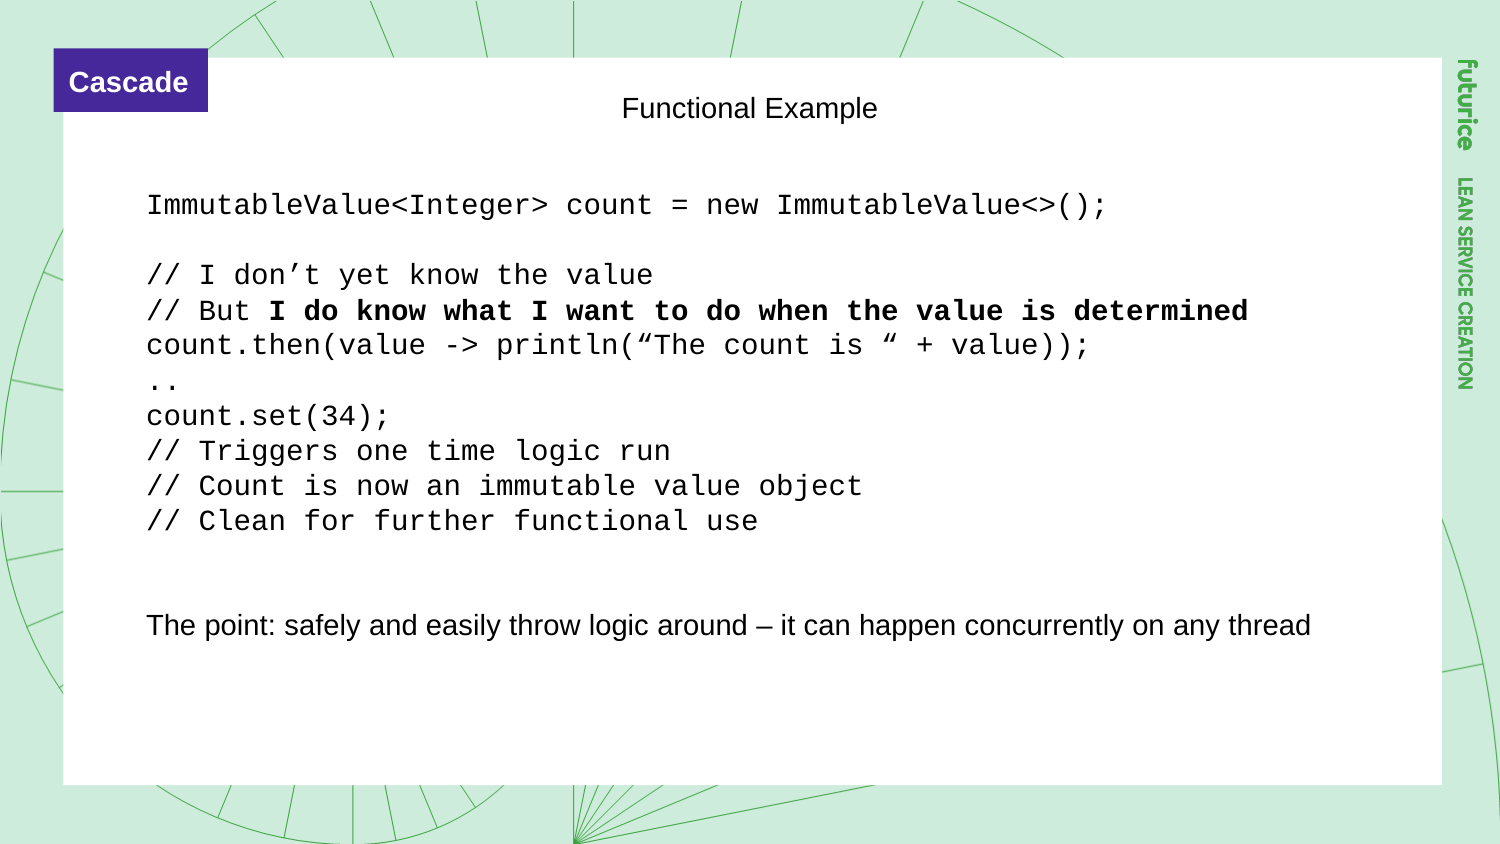

# Functional Example
Cascade
ImmutableValue<Integer> count = new ImmutableValue<>();

// I don’t yet know the value
// But I do know what I want to do when the value is determined
count.then(value -> println(“The count is “ + value));
..
count.set(34);
// Triggers one time logic run
// Count is now an immutable value object
// Clean for further functional use

The point: safely and easily throw logic around – it can happen concurrently on any thread